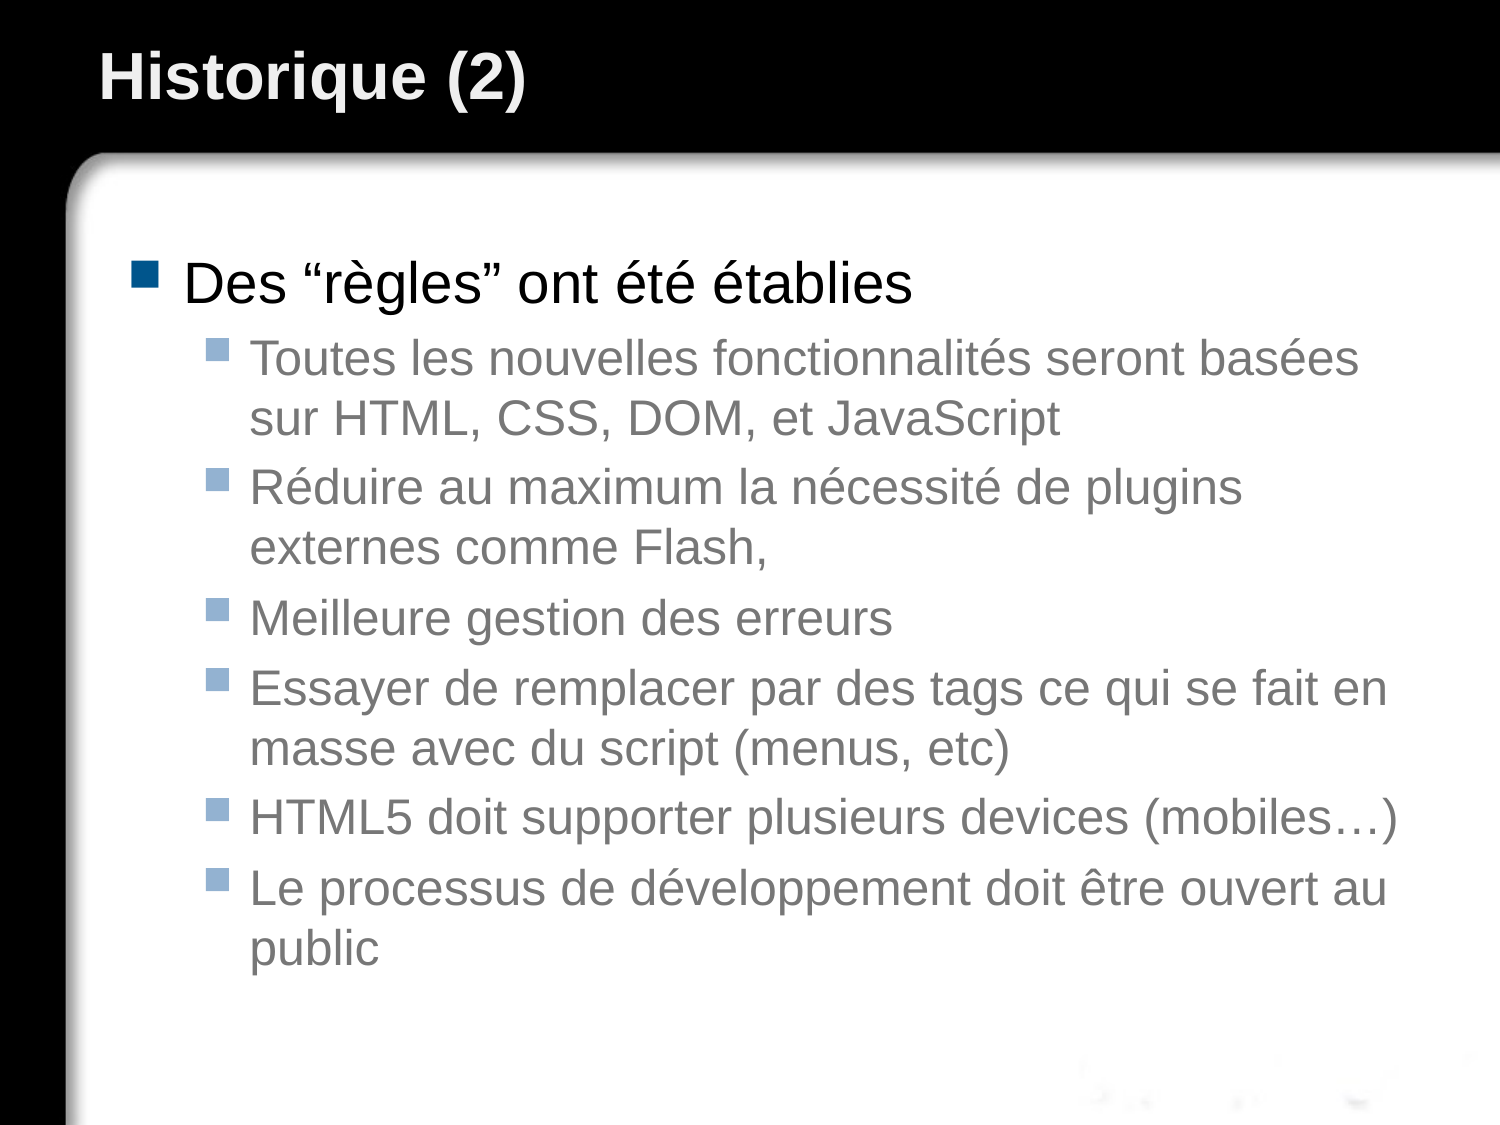

# Historique (2)
Des “règles” ont été établies
Toutes les nouvelles fonctionnalités seront basées sur HTML, CSS, DOM, et JavaScript
Réduire au maximum la nécessité de plugins externes comme Flash,
Meilleure gestion des erreurs
Essayer de remplacer par des tags ce qui se fait en masse avec du script (menus, etc)
HTML5 doit supporter plusieurs devices (mobiles…)
Le processus de développement doit être ouvert au public